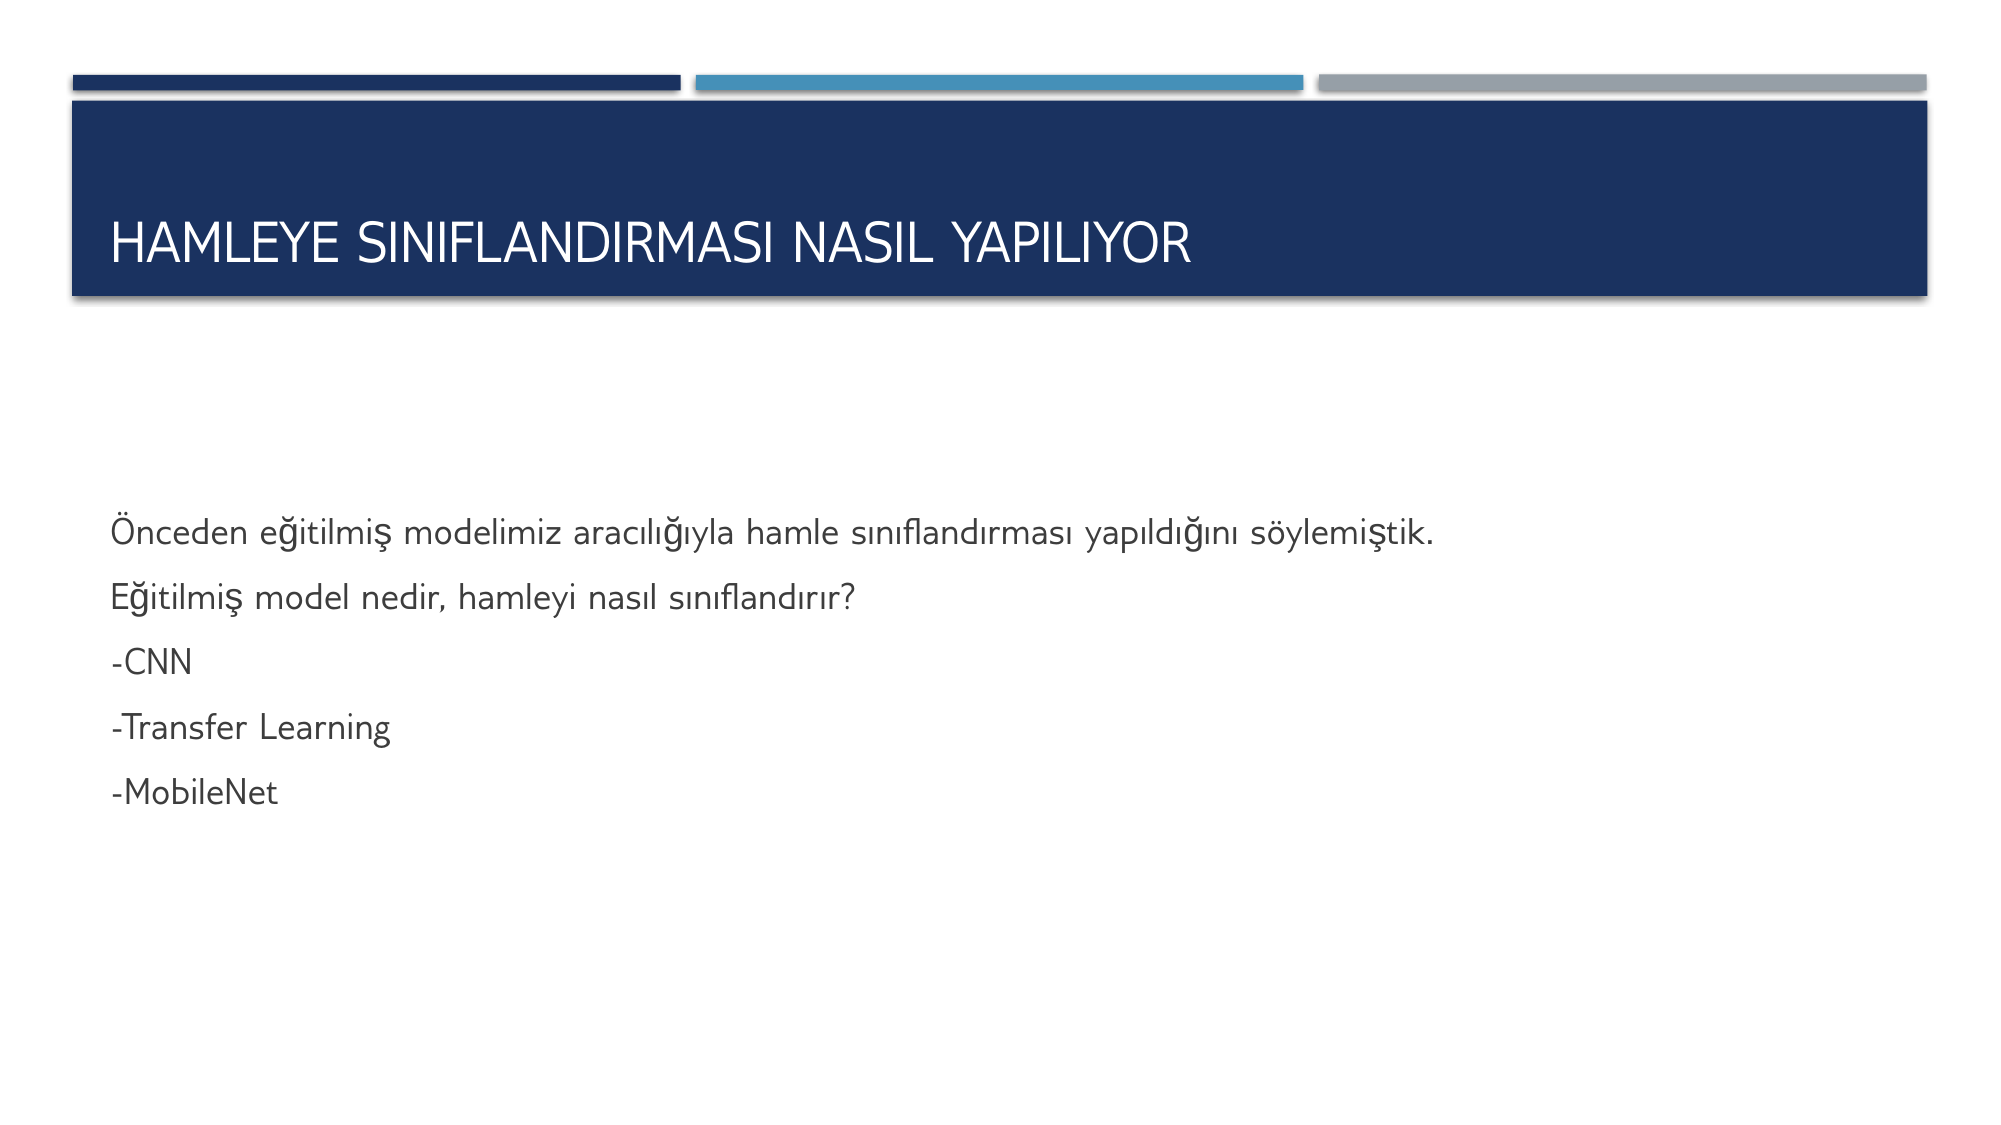

# HAMLEYE sınıflandırması nasıl yapılıyor
Önceden eğitilmiş modelimiz aracılığıyla hamle sınıflandırması yapıldığını söylemiştik.
Eğitilmiş model nedir, hamleyi nasıl sınıflandırır?
-CNN
-Transfer Learning
-MobileNet